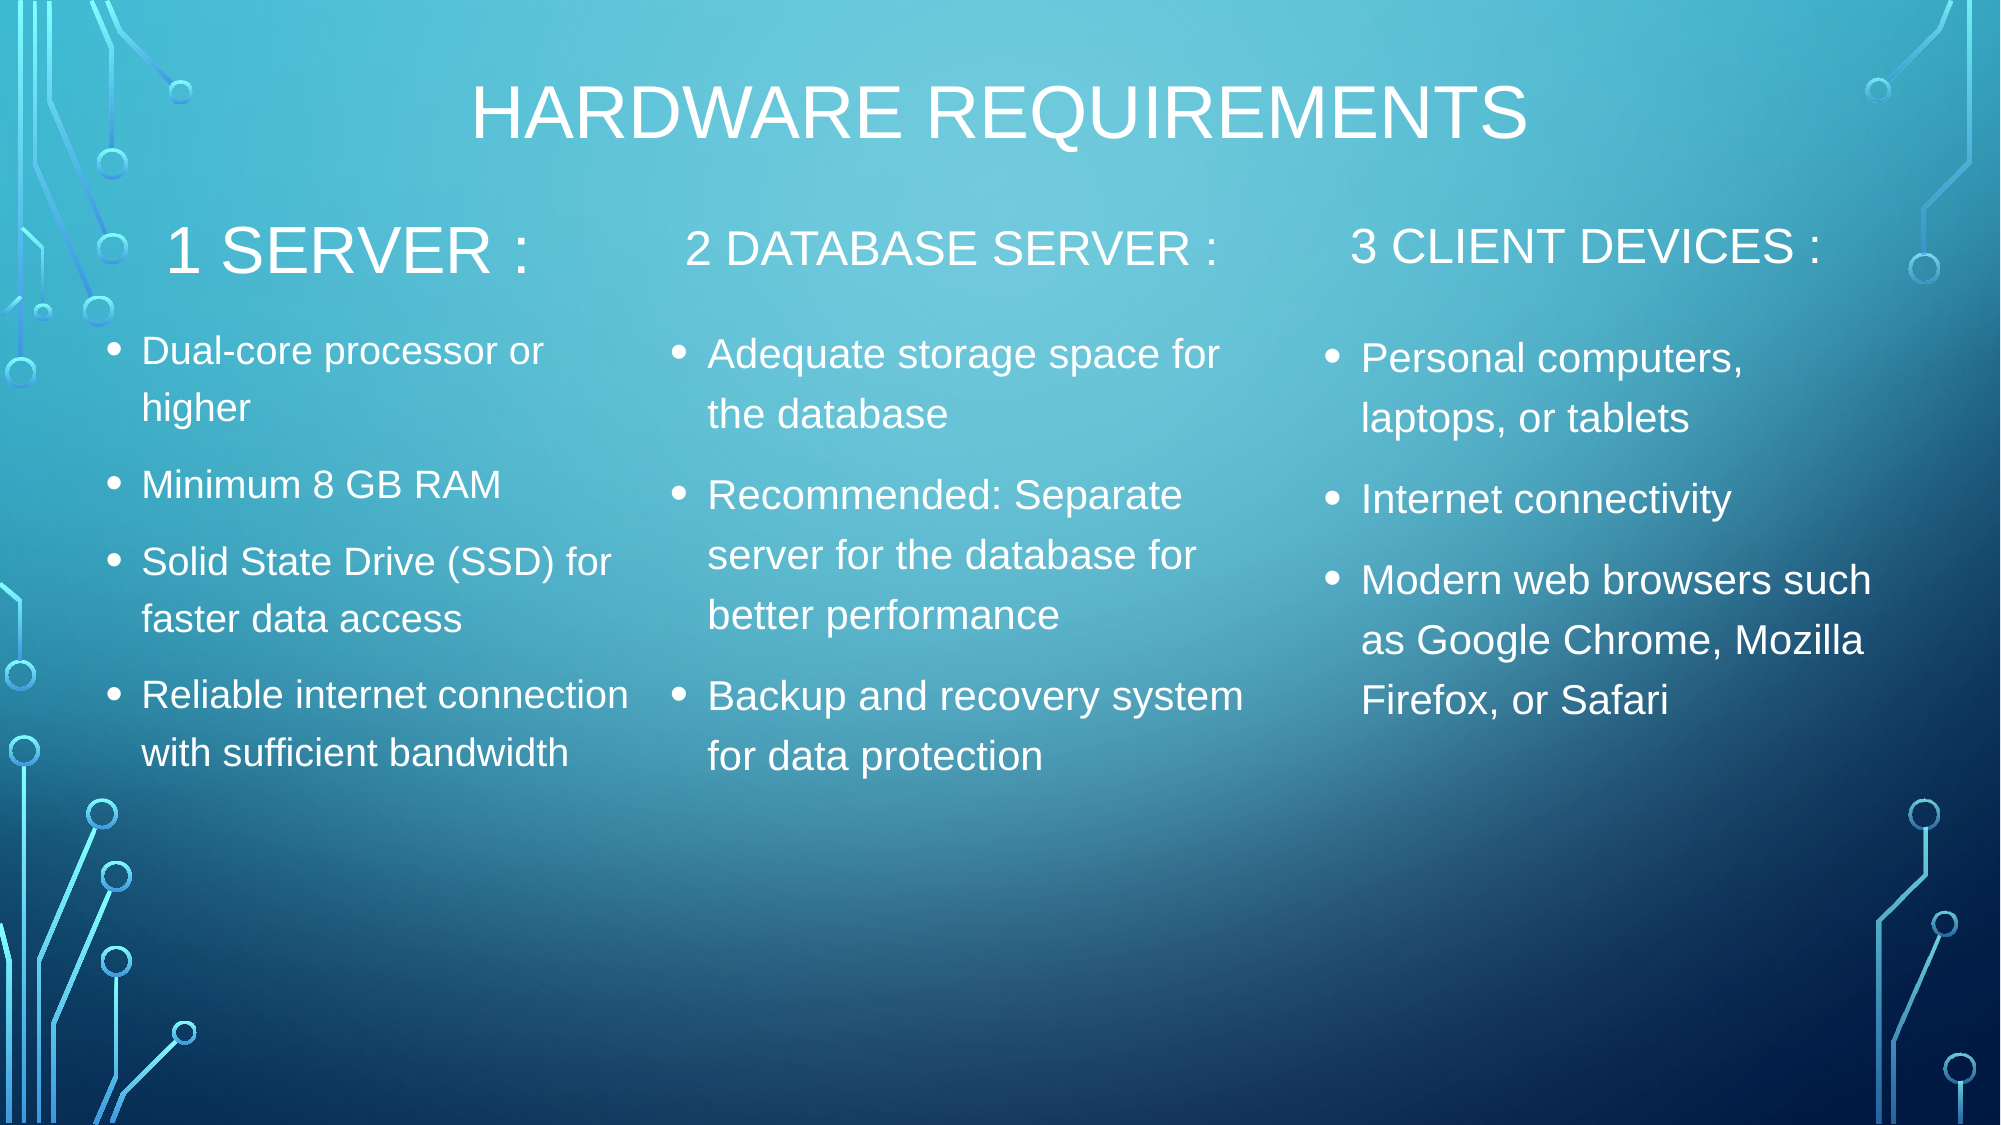

# Hardware REQUIREMENTS
2 database server :
1 server :
3 client devices :
Dual-core processor or higher
Minimum 8 GB RAM
Solid State Drive (SSD) for faster data access
Reliable internet connection with sufficient bandwidth

Adequate storage space for the database
Recommended: Separate server for the database for better performance
Backup and recovery system for data protection
Personal computers, laptops, or tablets
Internet connectivity
Modern web browsers such as Google Chrome, Mozilla Firefox, or Safari